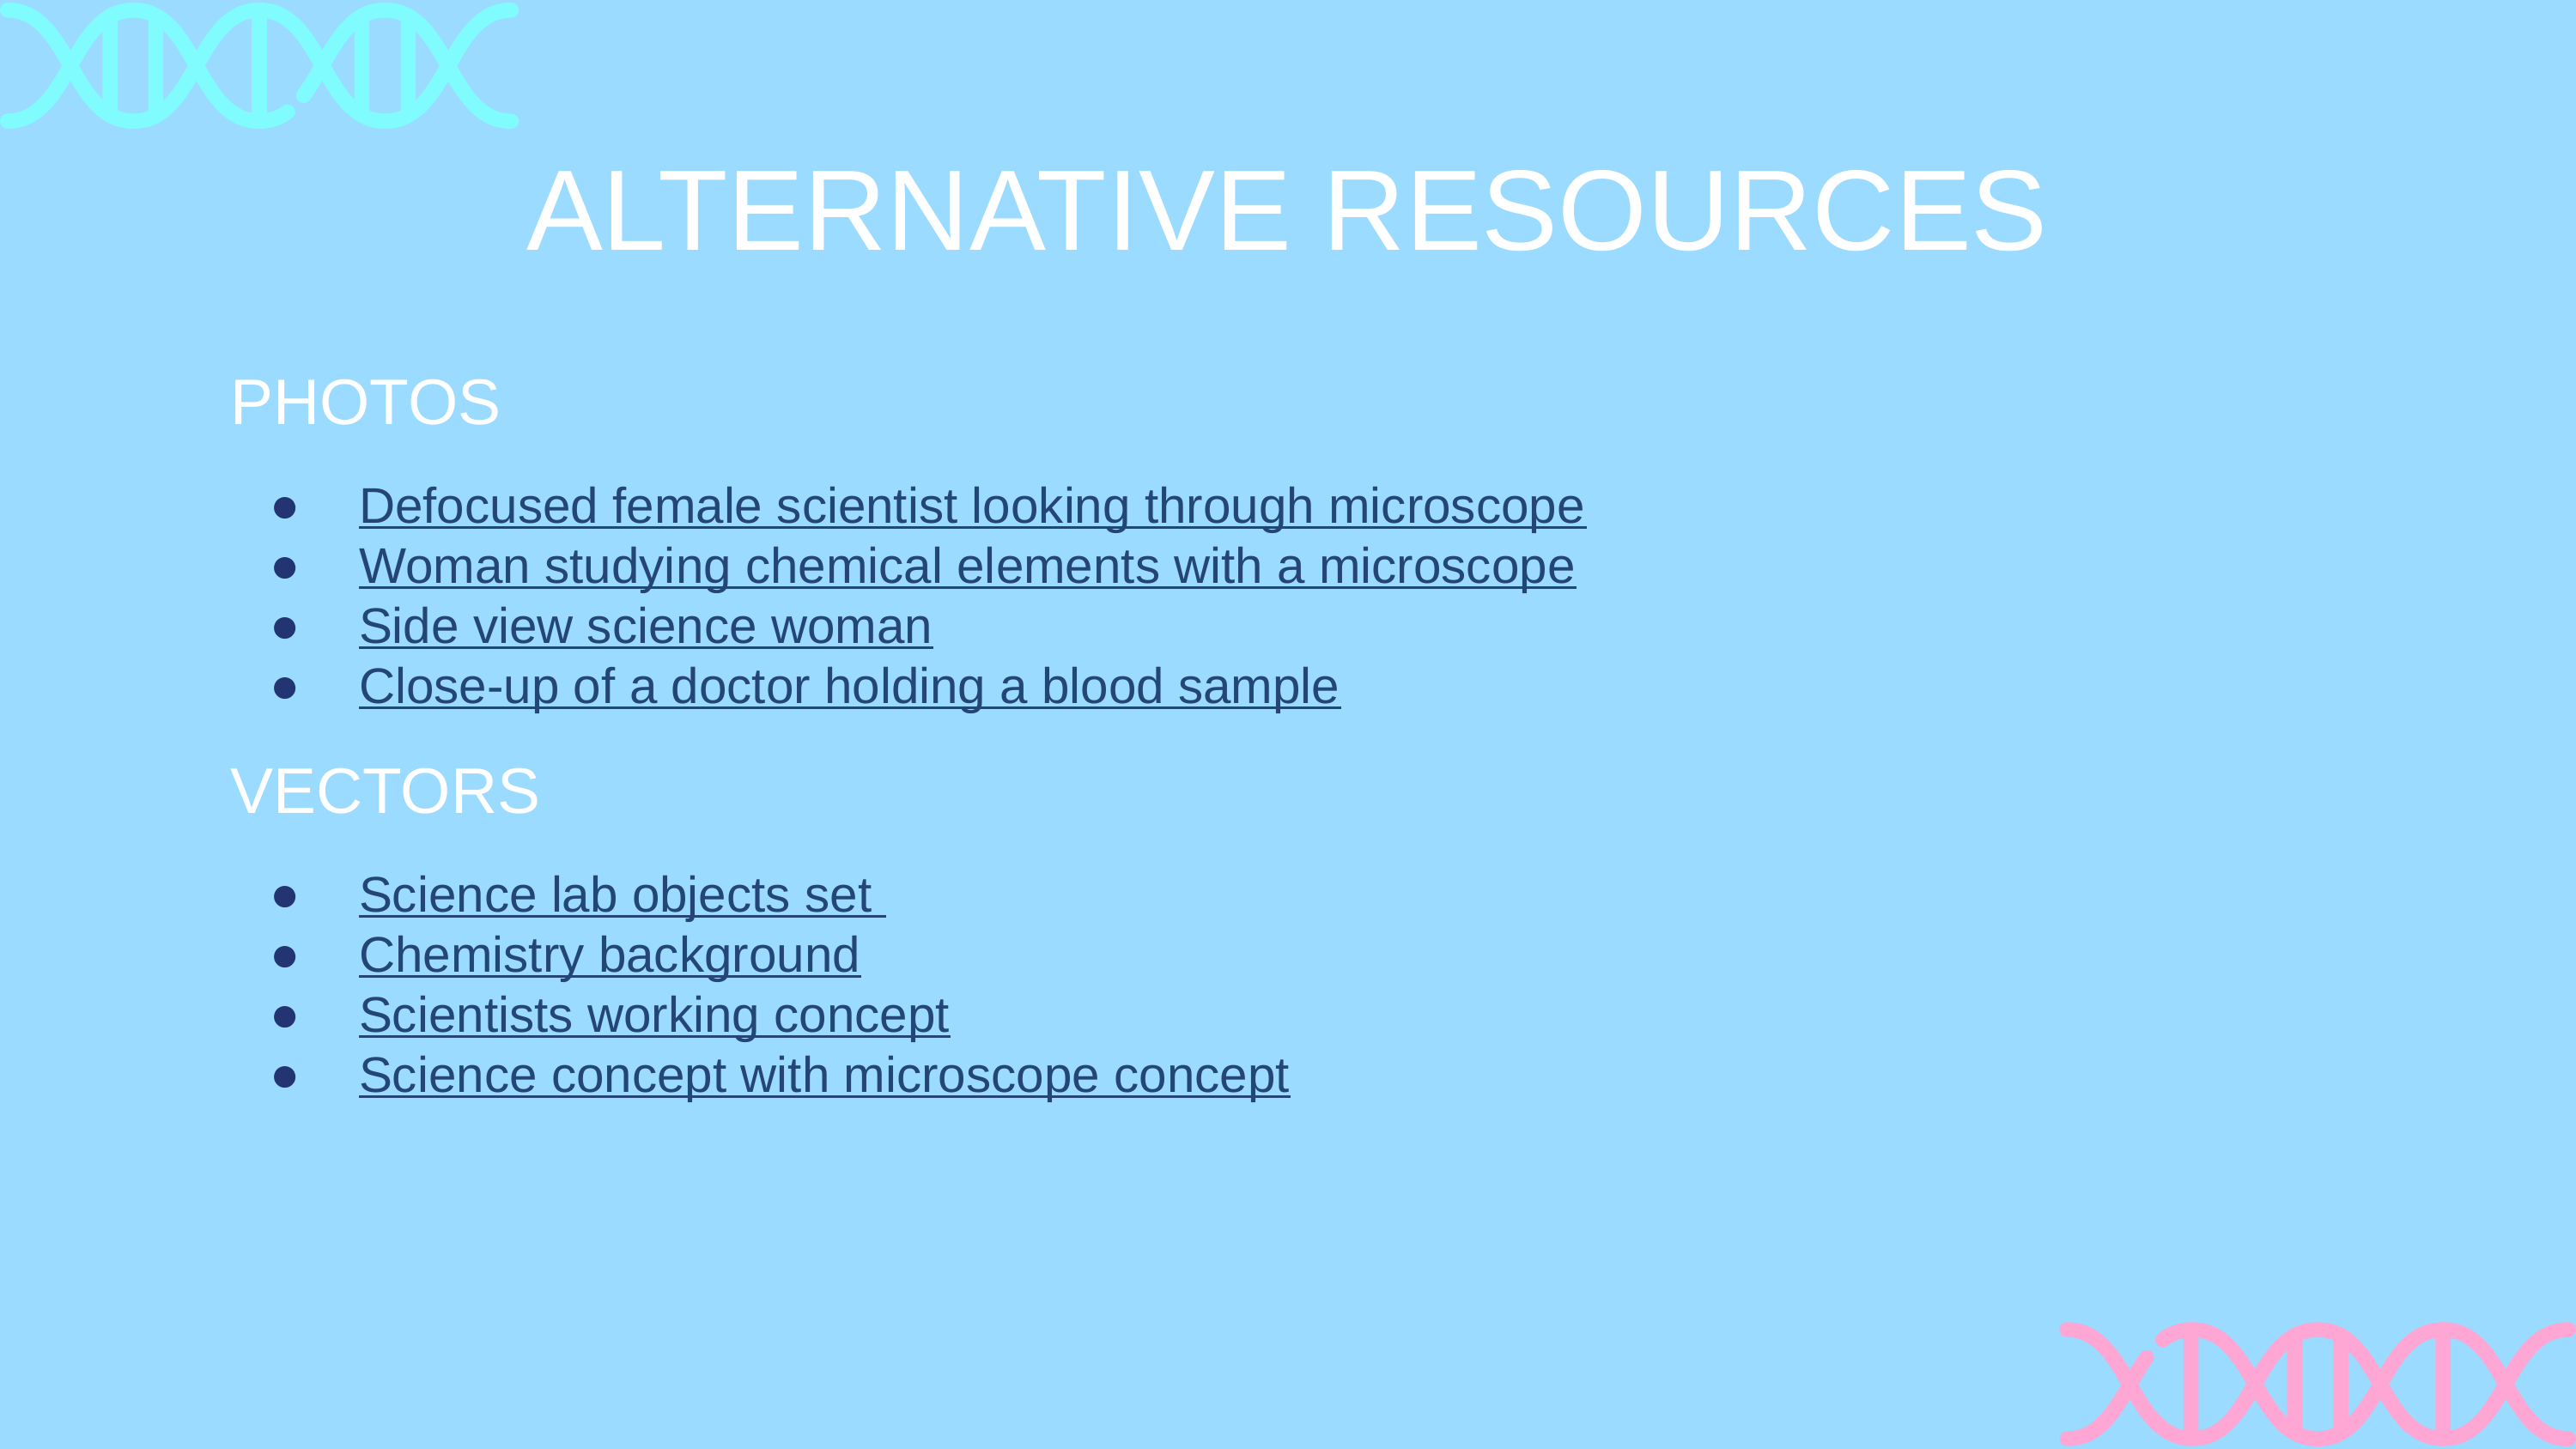

# ALTERNATIVE RESOURCES
PHOTOS
Defocused female scientist looking through microscope
Woman studying chemical elements with a microscope
Side view science woman
Close-up of a doctor holding a blood sample
VECTORS
Science lab objects set
Chemistry background
Scientists working concept
Science concept with microscope concept